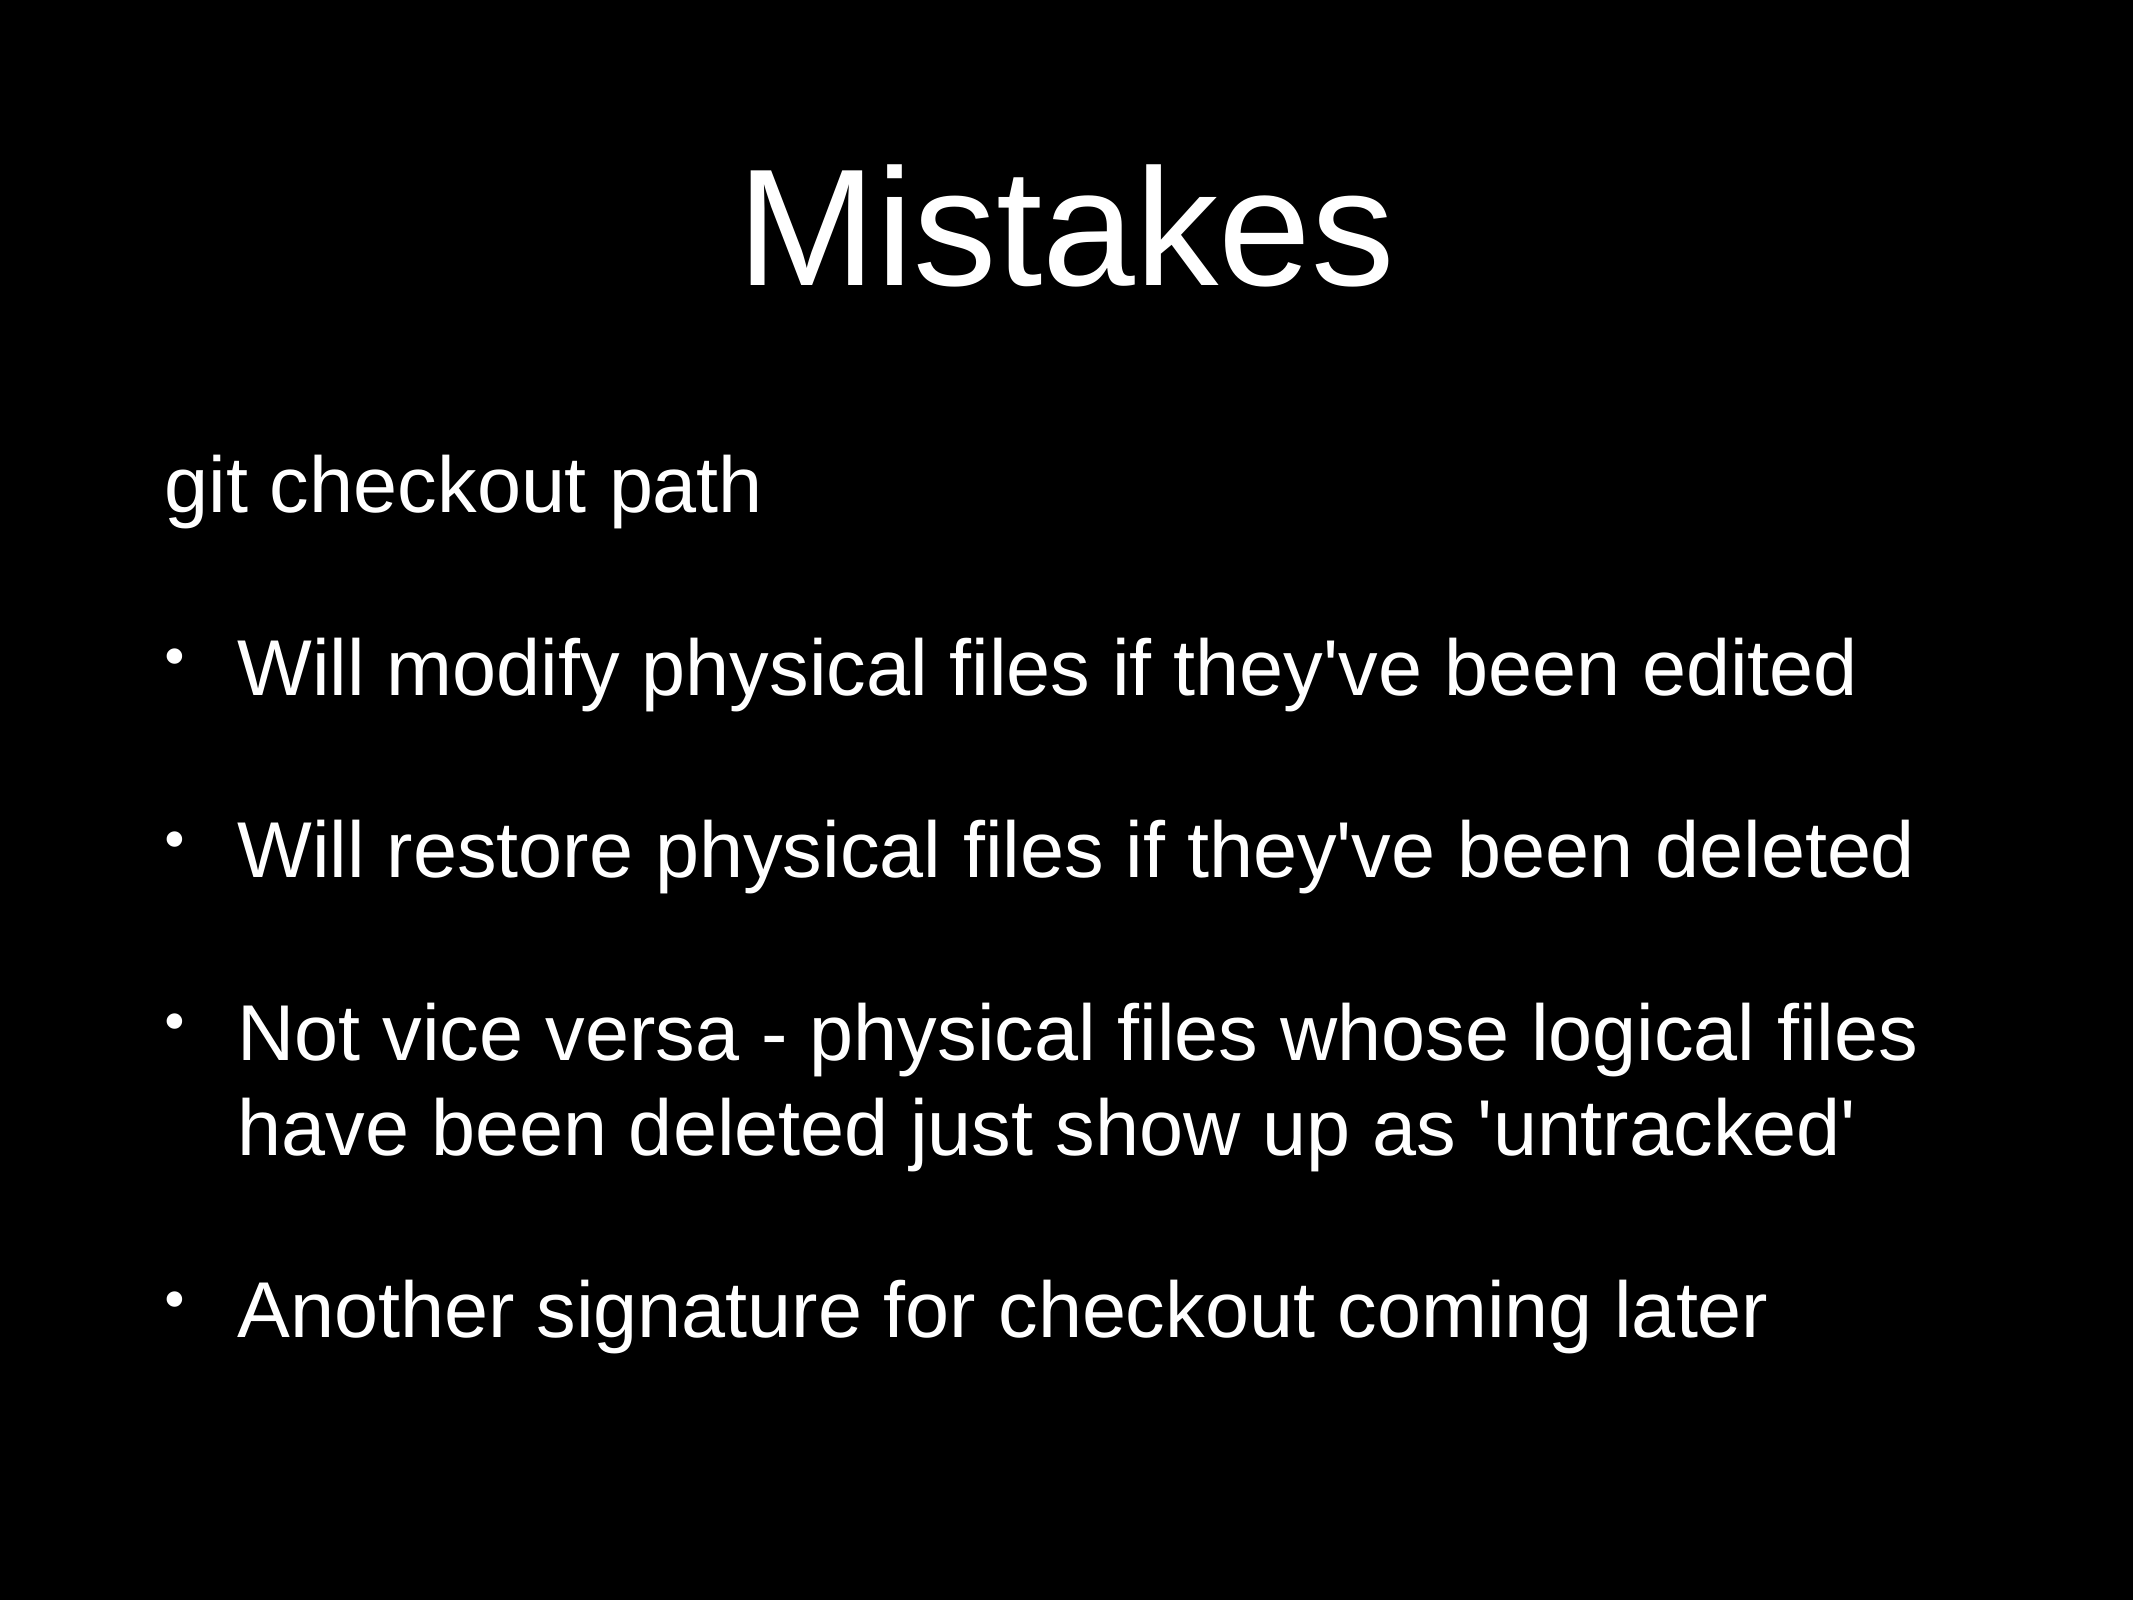

# Mistakes
git checkout path
Will modify physical files if they've been edited
Will restore physical files if they've been deleted
Not vice versa - physical files whose logical files have been deleted just show up as 'untracked'
Another signature for checkout coming later